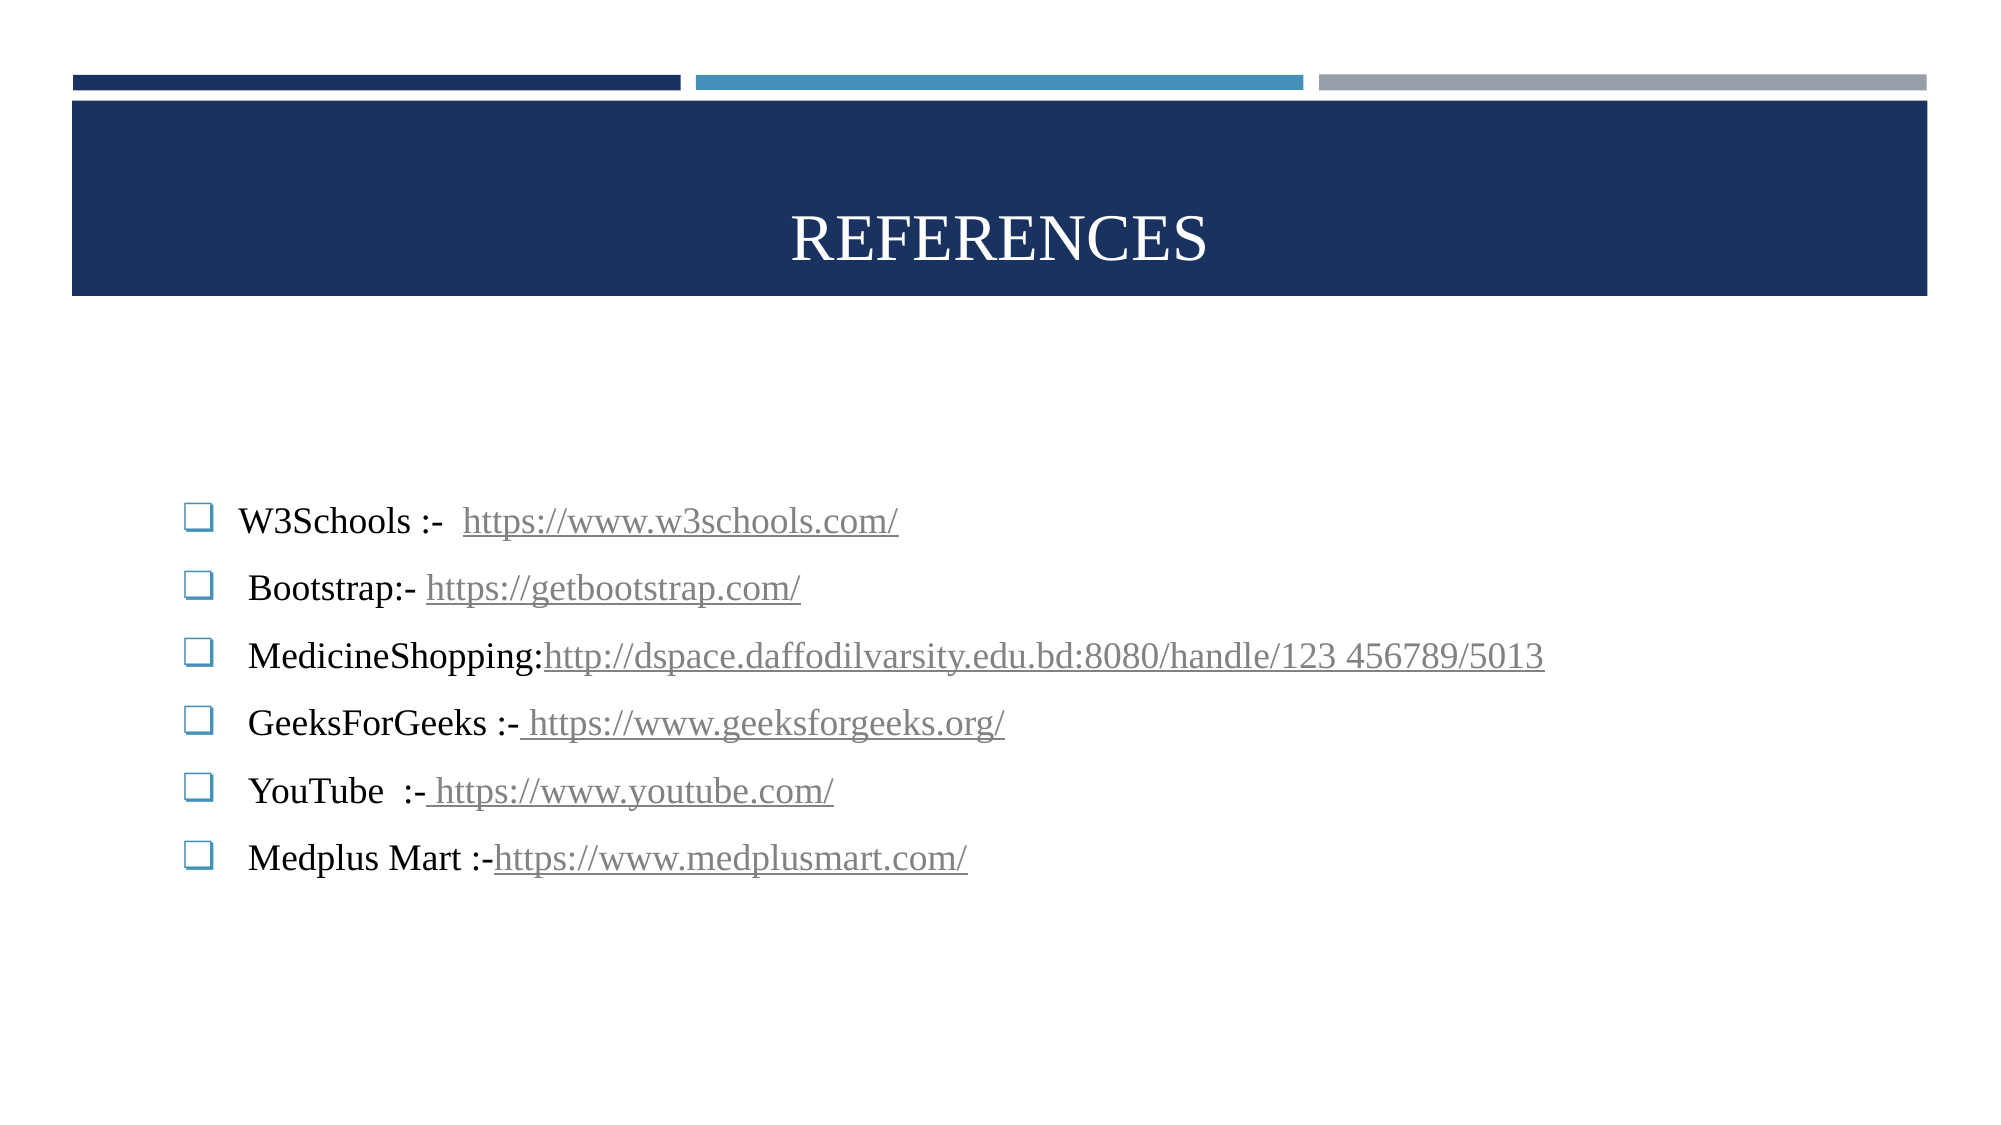

# REFERENCES
W3Schools :-  https://www.w3schools.com/
 Bootstrap:- https://getbootstrap.com/
 MedicineShopping:http://dspace.daffodilvarsity.edu.bd:8080/handle/123 456789/5013
 GeeksForGeeks :- https://www.geeksforgeeks.org/
 YouTube  :- https://www.youtube.com/
 Medplus Mart :-https://www.medplusmart.com/